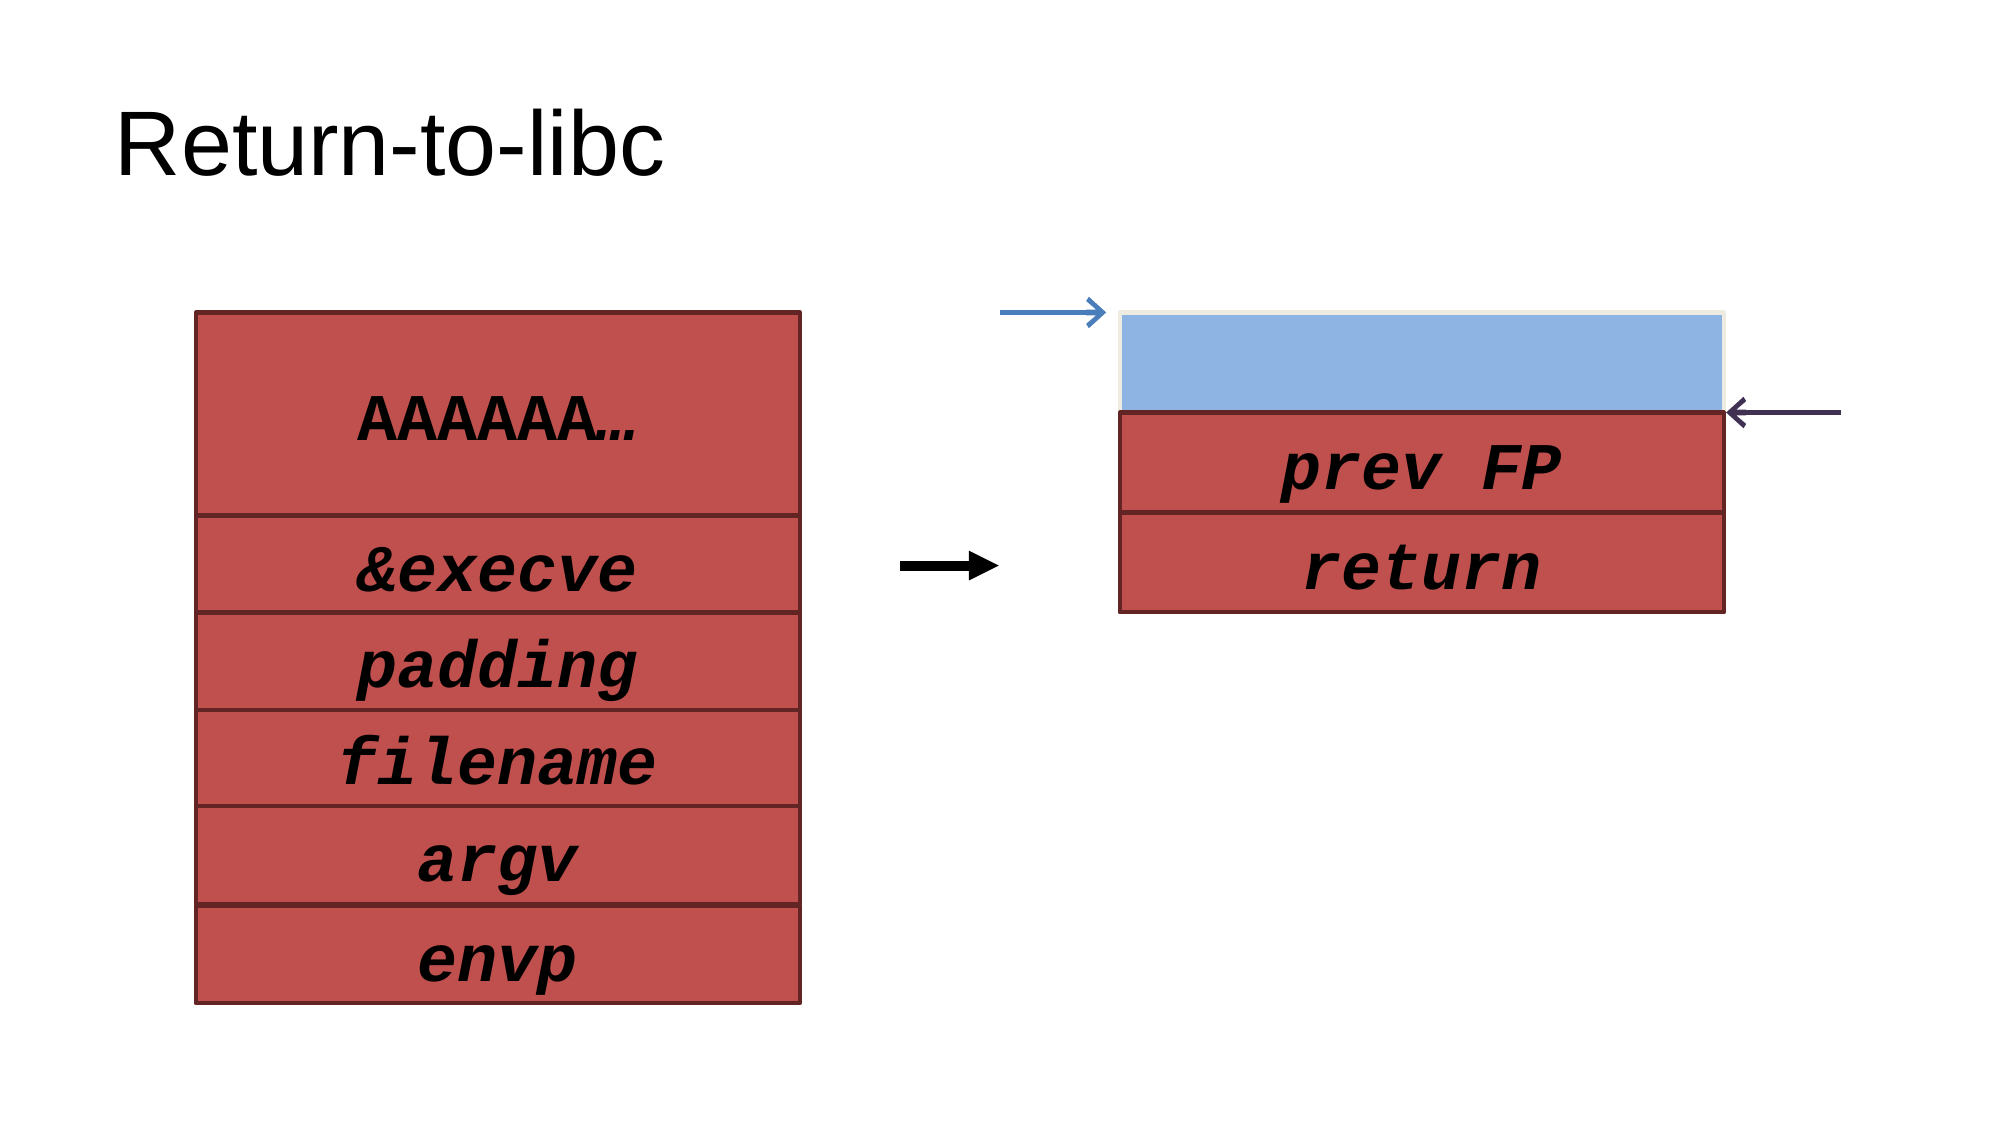

# Return-to-libc
AAAAAA…

prev FP

return
&execve
padding
filename
argv
envp